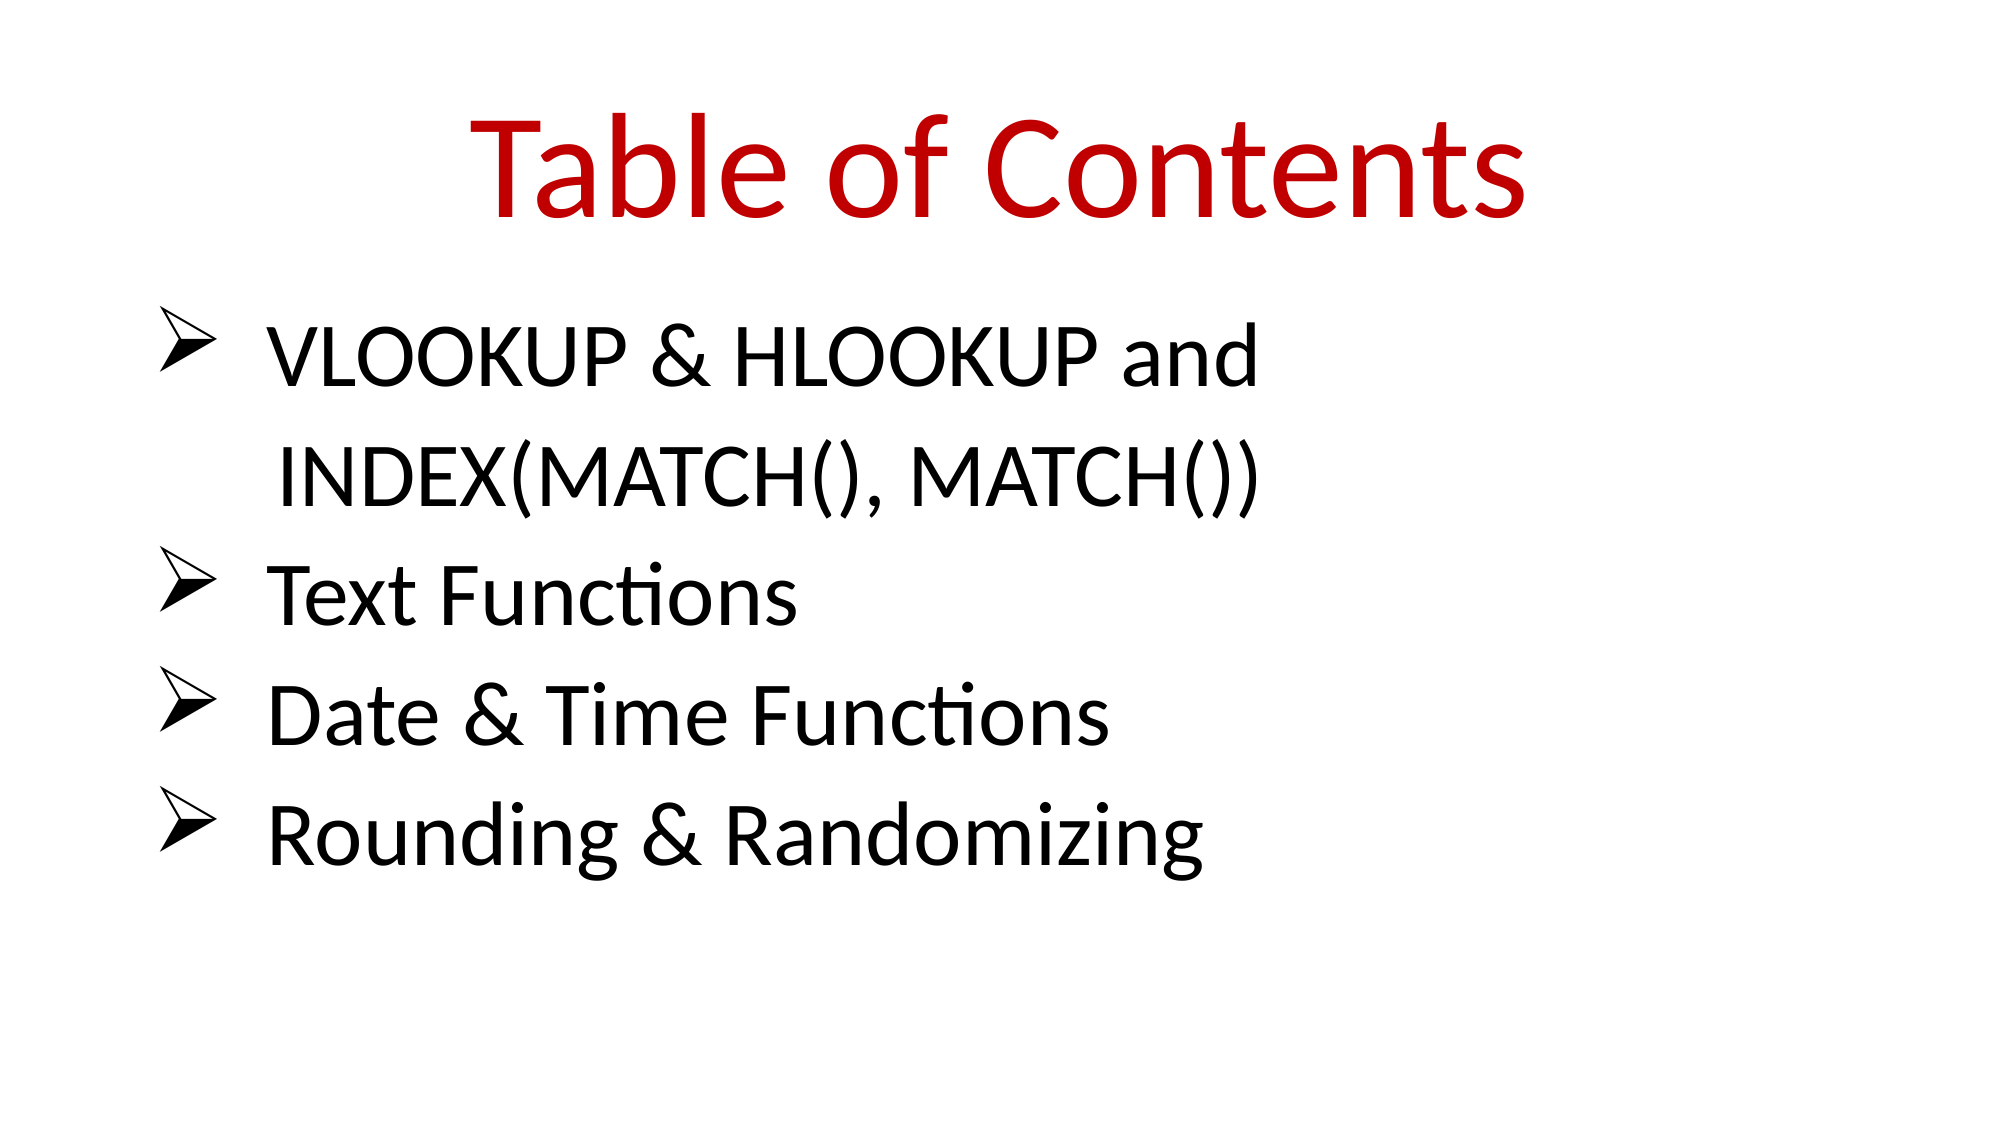

# Table of Contents
  VLOOKUP & HLOOKUP and
      INDEX(MATCH(), MATCH())
  Text Functions
  Date & Time Functions
  Rounding & Randomizing